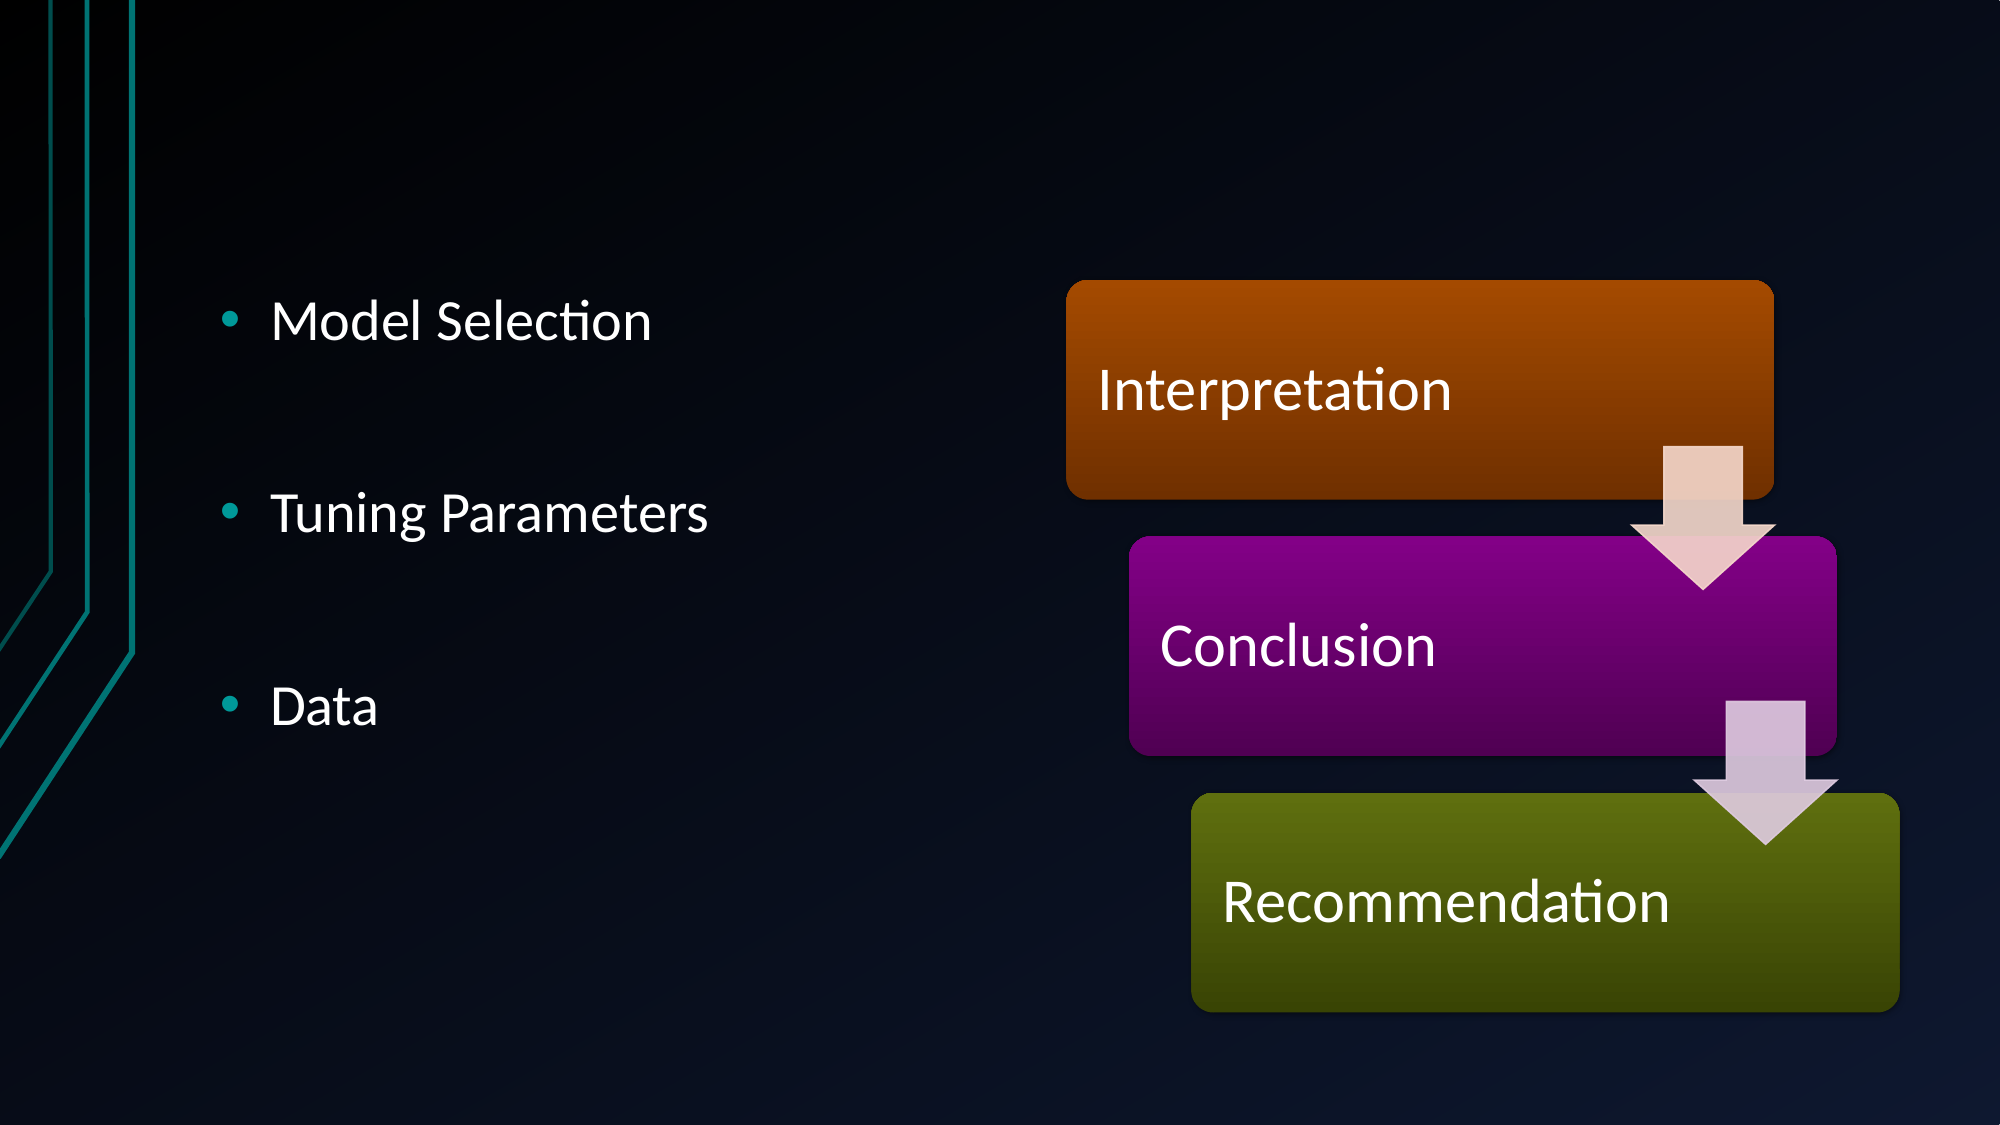

Interpretation
Conclusion
Recommendation

Model Selection

Tuning Parameters

Data